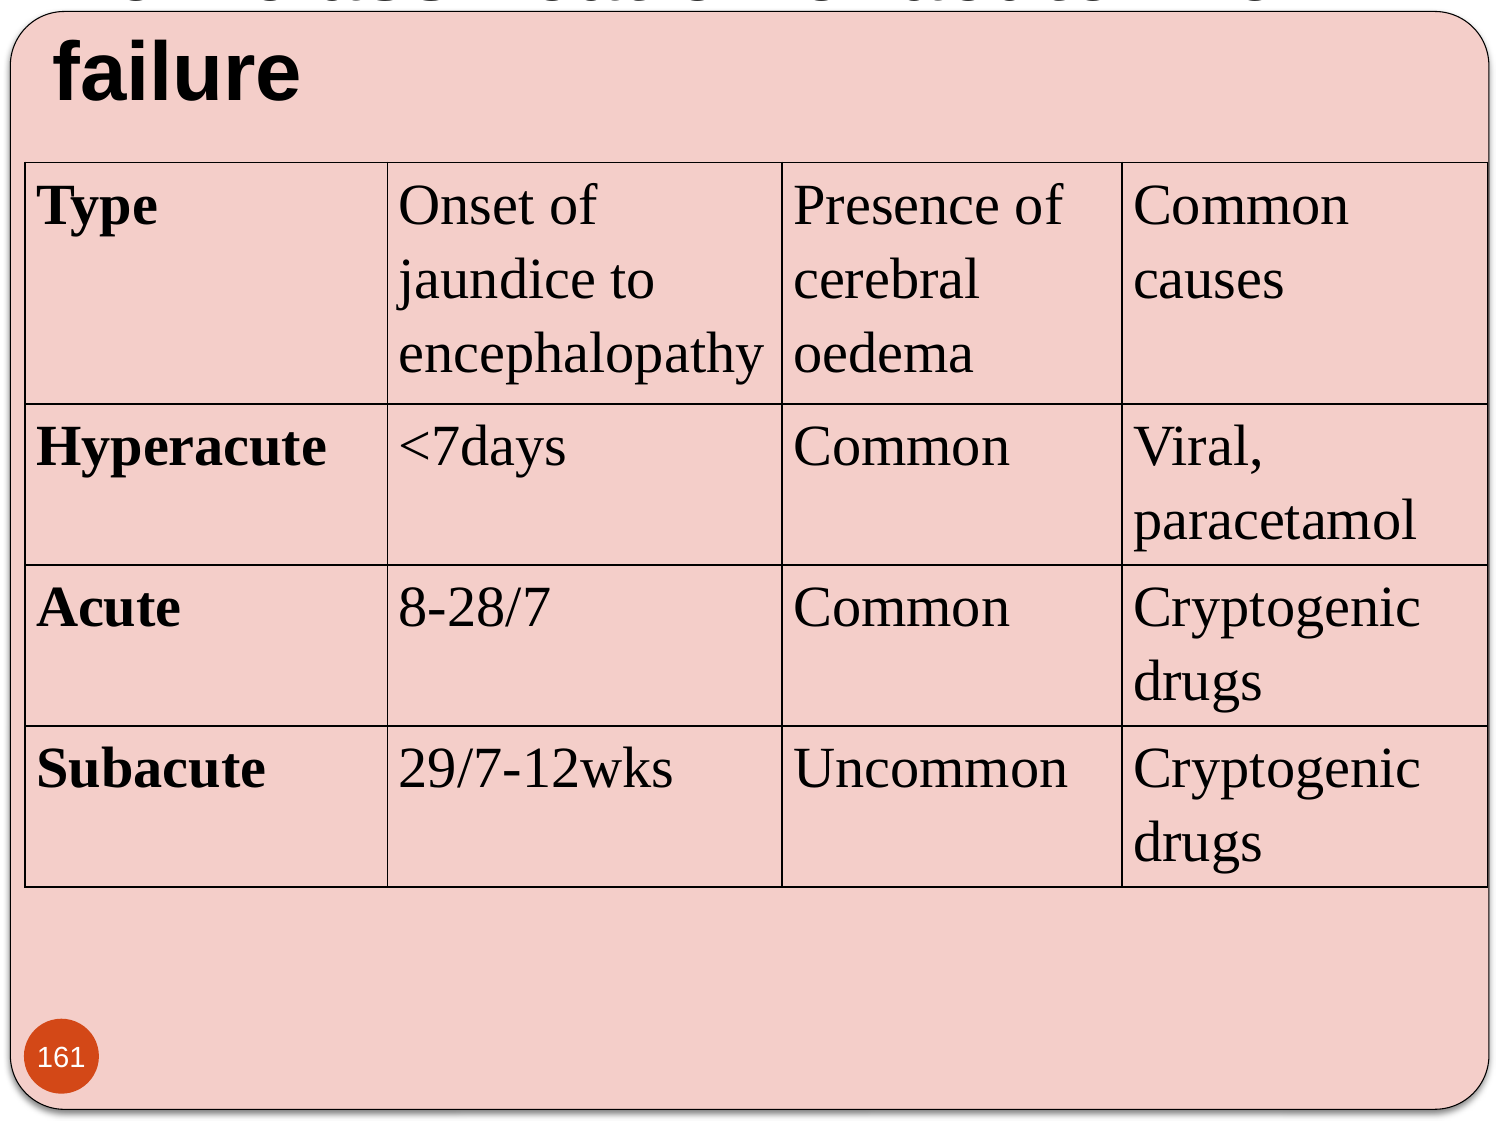

# New classification of acute liver failure
| Type | Onset of jaundice to encephalopathy | Presence of cerebral oedema | Common causes |
| --- | --- | --- | --- |
| Hyperacute | <7days | Common | Viral, paracetamol |
| Acute | 8-28/7 | Common | Cryptogenic drugs |
| Subacute | 29/7-12wks | Uncommon | Cryptogenic drugs |
161